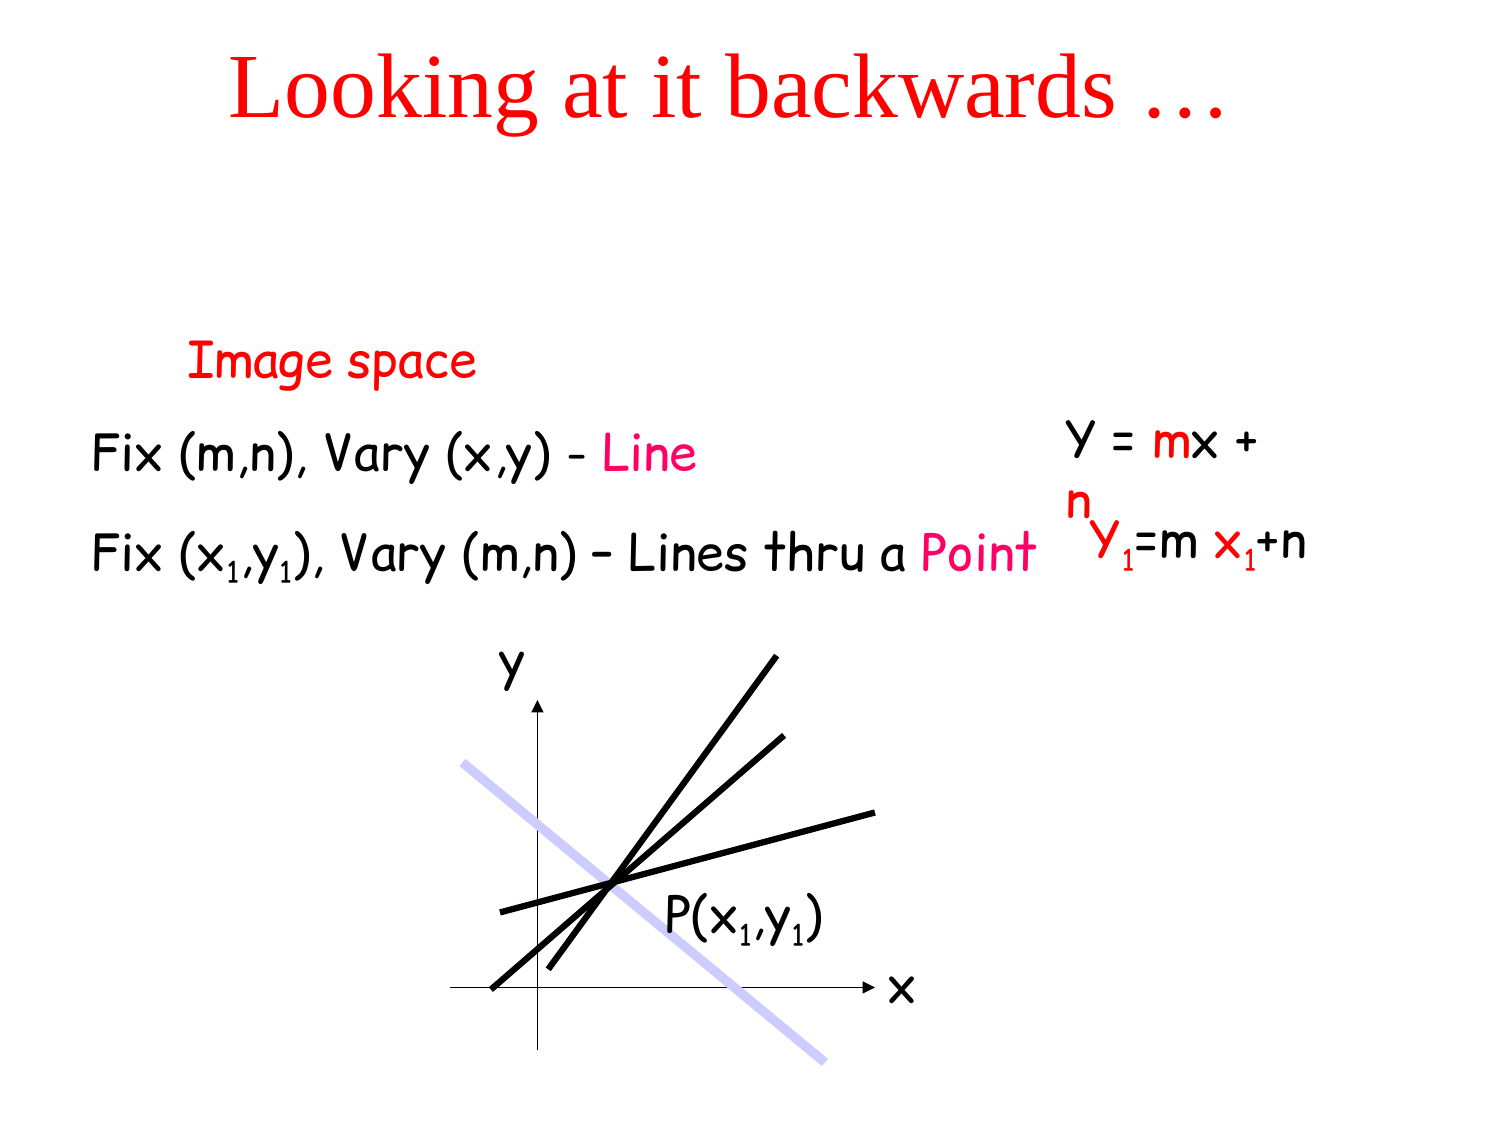

# Looking at it backwards …
Image space
Y = mx + n
Fix (m,n), Vary (x,y) - Line

Y1=m x1+n
Fix (x1,y1), Vary (m,n) – Lines thru a Point
y
x

P(x1,y1)